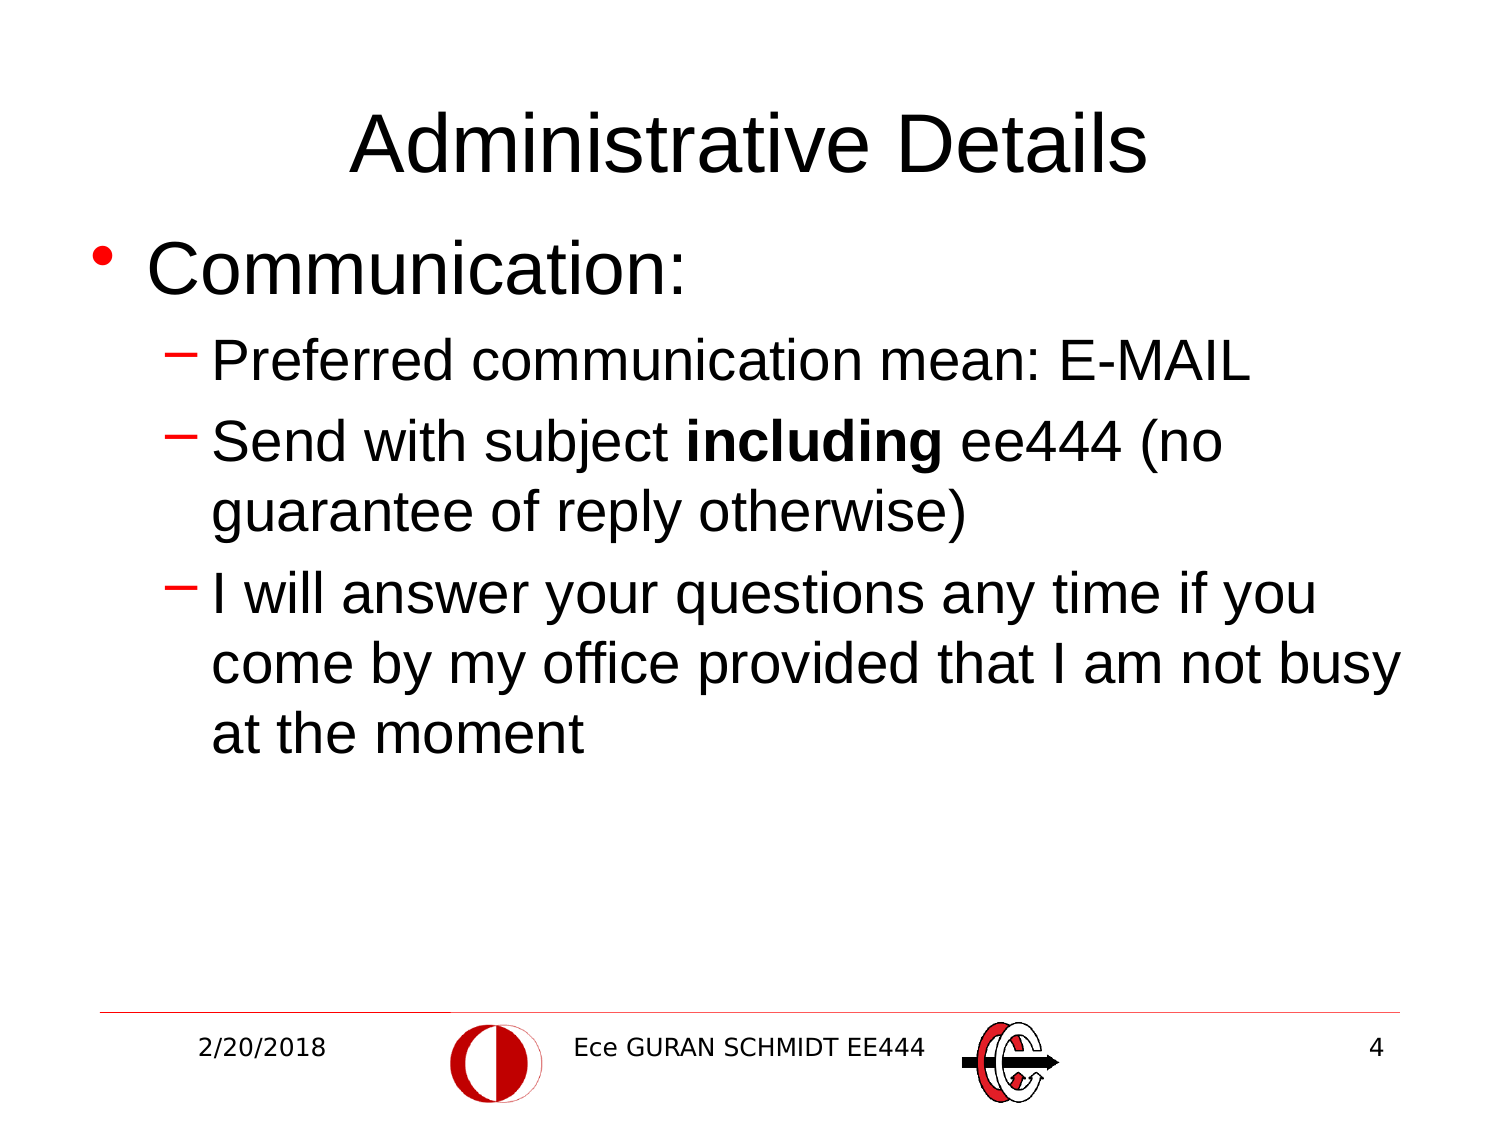

# Administrative Details
Communication:
Preferred communication mean: E-MAIL
Send with subject including ee444 (no guarantee of reply otherwise)
I will answer your questions any time if you come by my office provided that I am not busy at the moment
2/20/2018
Ece GURAN SCHMIDT EE444
4